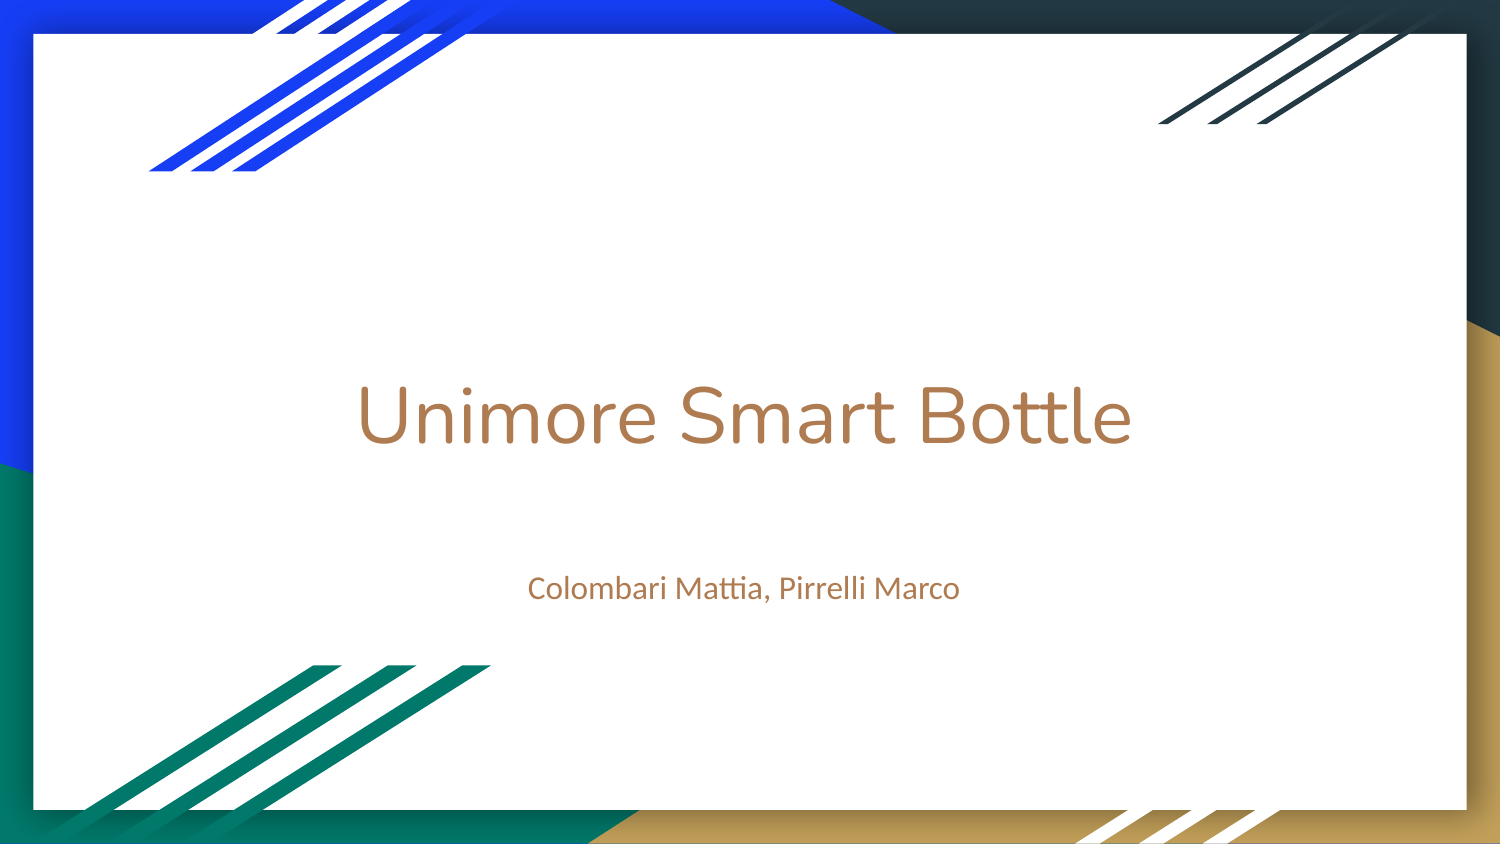

# Unimore Smart Bottle
Colombari Mattia, Pirrelli Marco